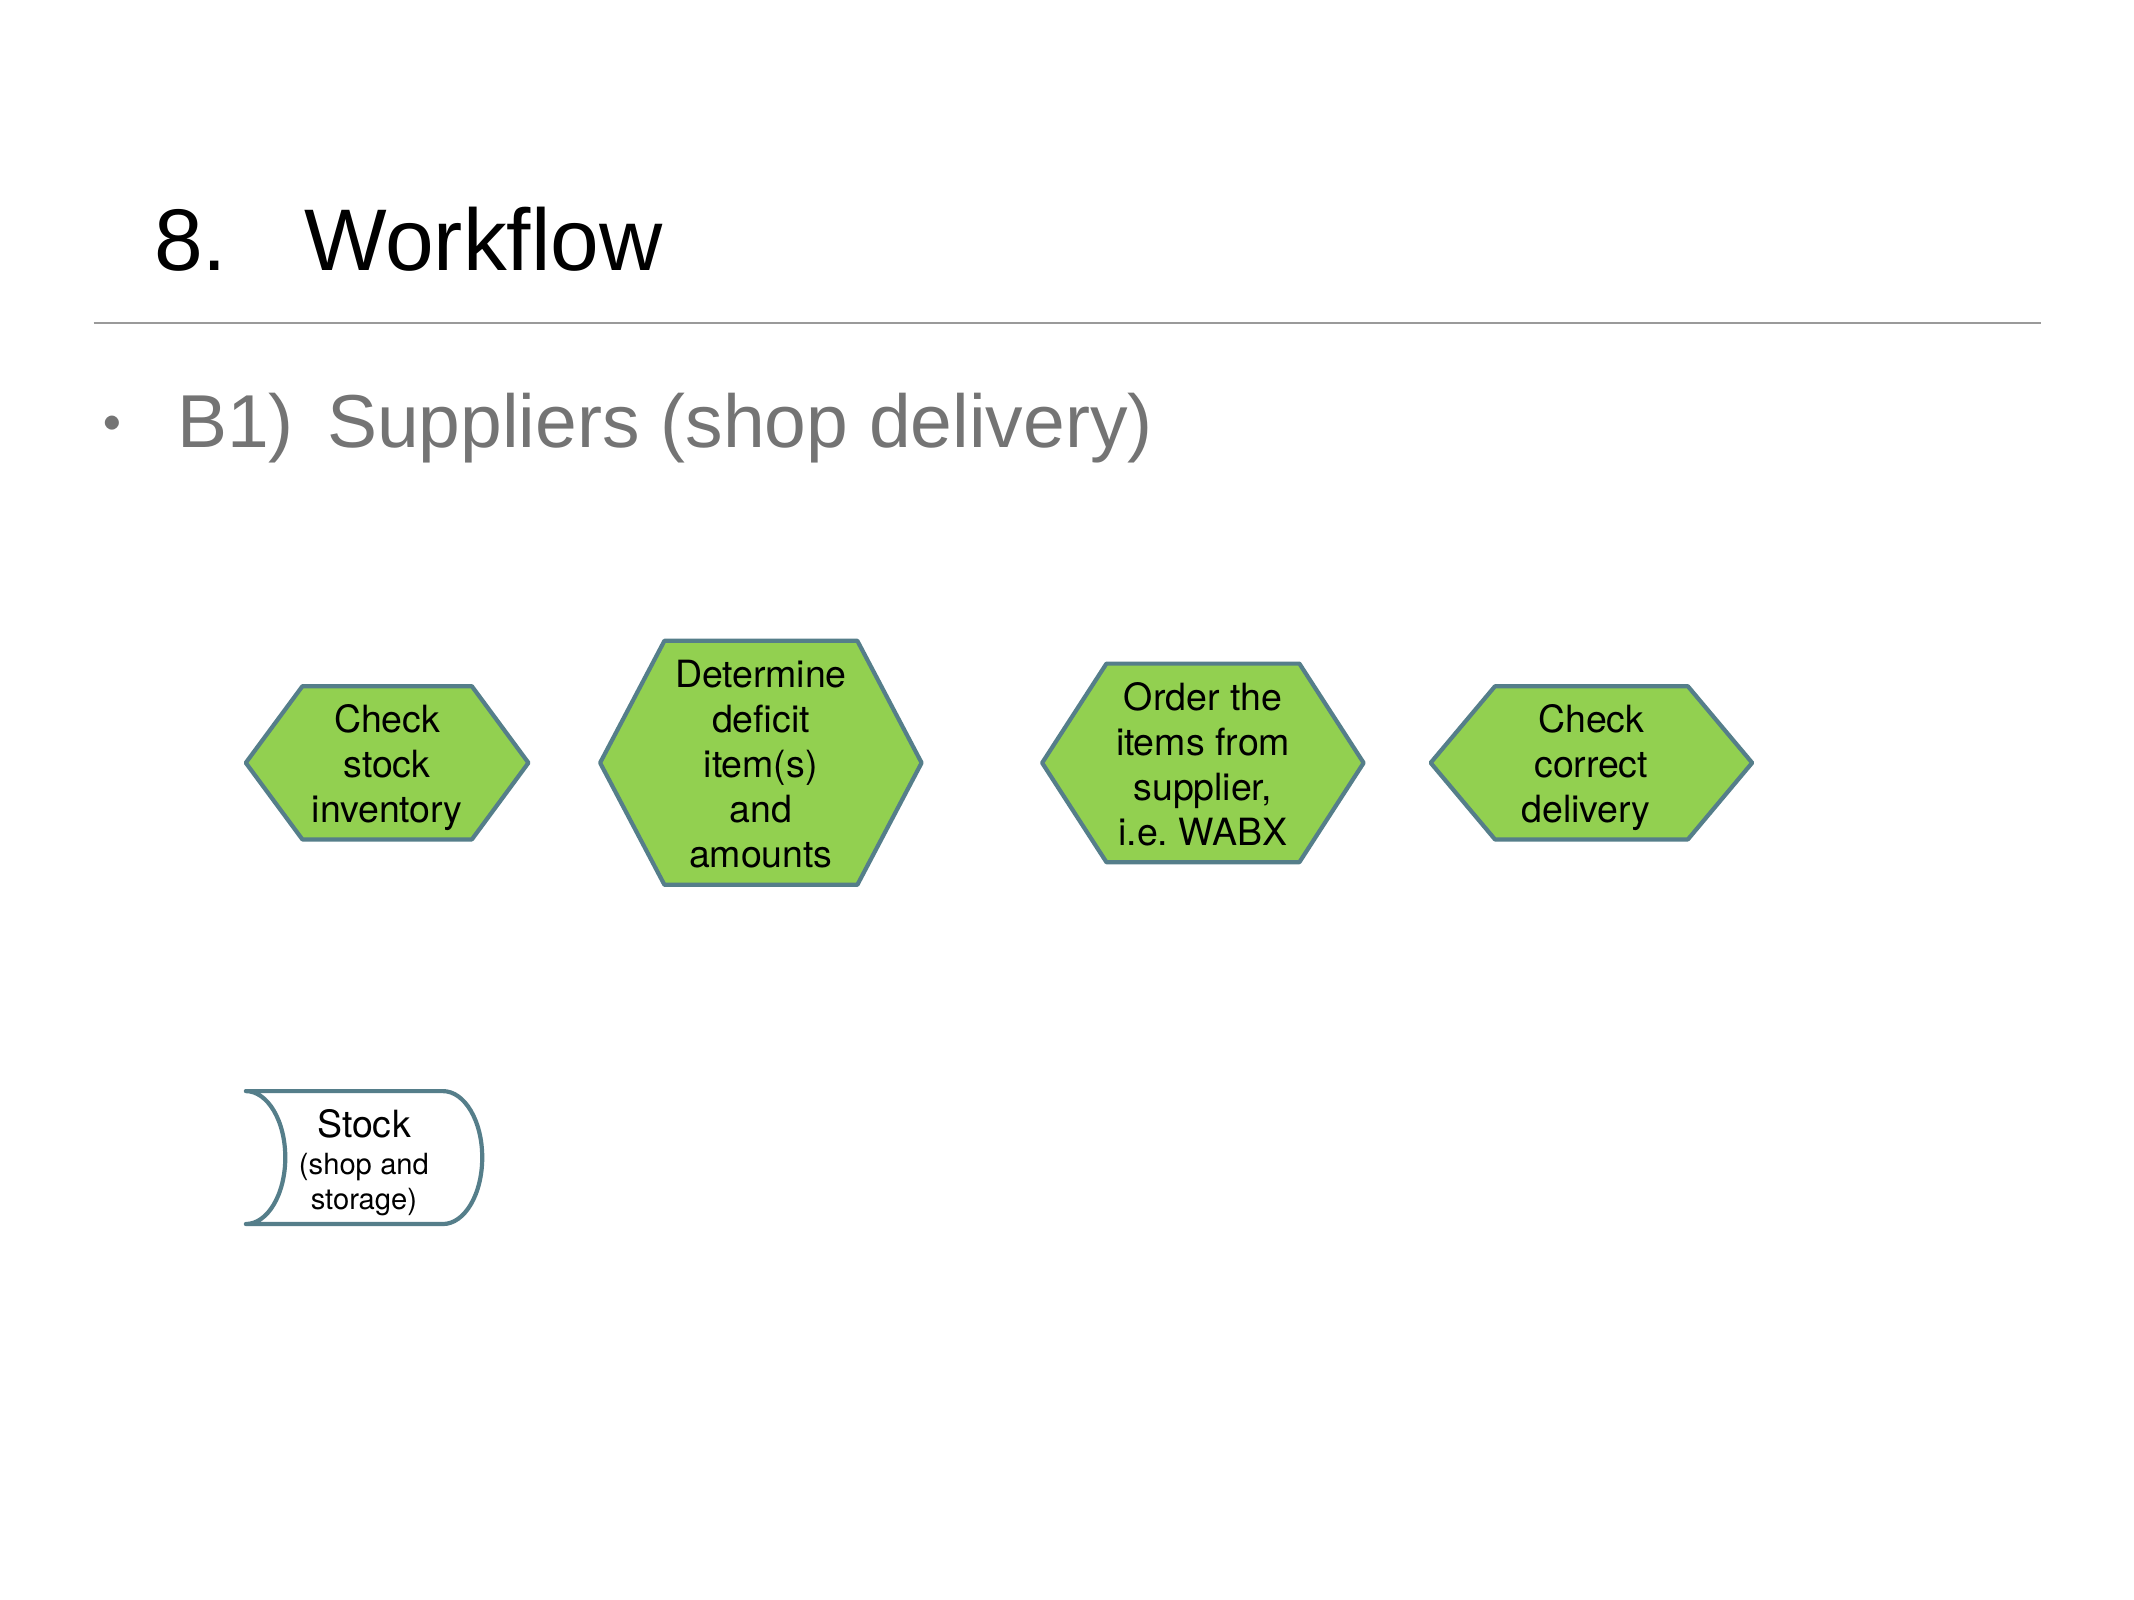

# 8.	Workflow
B1)	Suppliers (shop delivery)
Order the items from supplier, i.e. WABX

Determine deficit item(s) and amounts

Check stock inventory

Check correct delivery

Stock
(shop and storage)